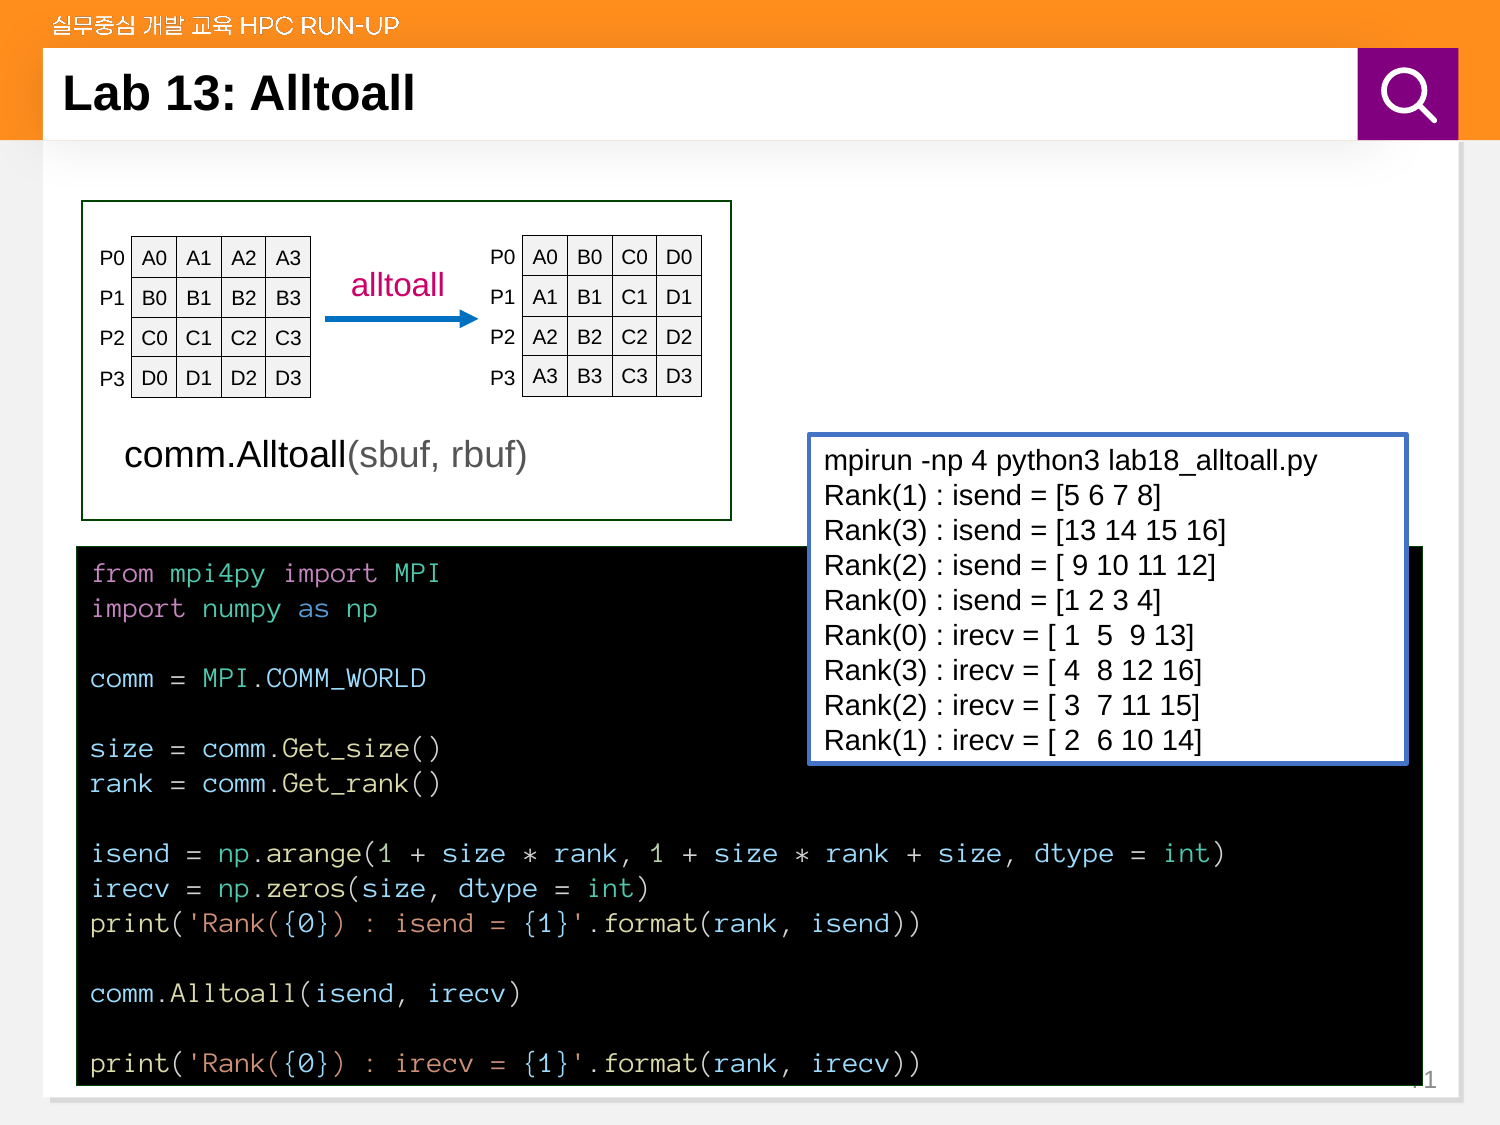

# Lab 13: Alltoall

P0
A0
P1
A1
P2
A2
A3
P3
B0
B1
B2
B3
C0
C1
C2
C3
D0
D1
D2
D3
P0
A0
P1
B0
P2
C0
D0
P3
A1
B1
C1
D1
A2
B2
C2
D2
A3
B3
C3
D3
alltoall
comm.Alltoall(sbuf, rbuf)
mpirun -np 4 python3 lab18_alltoall.py
Rank(1) : isend = [5 6 7 8]
Rank(3) : isend = [13 14 15 16]
Rank(2) : isend = [ 9 10 11 12]
Rank(0) : isend = [1 2 3 4]
Rank(0) : irecv = [ 1  5  9 13]
Rank(3) : irecv = [ 4  8 12 16]
Rank(2) : irecv = [ 3  7 11 15]
Rank(1) : irecv = [ 2  6 10 14]
from mpi4py import MPI
import numpy as np
comm = MPI.COMM_WORLD
size = comm.Get_size()
rank = comm.Get_rank()
isend = np.arange(1 + size * rank, 1 + size * rank + size, dtype = int)
irecv = np.zeros(size, dtype = int)
print('Rank({0}) : isend = {1}'.format(rank, isend))
comm.Alltoall(isend, irecv)
print('Rank({0}) : irecv = {1}'.format(rank, irecv))
71